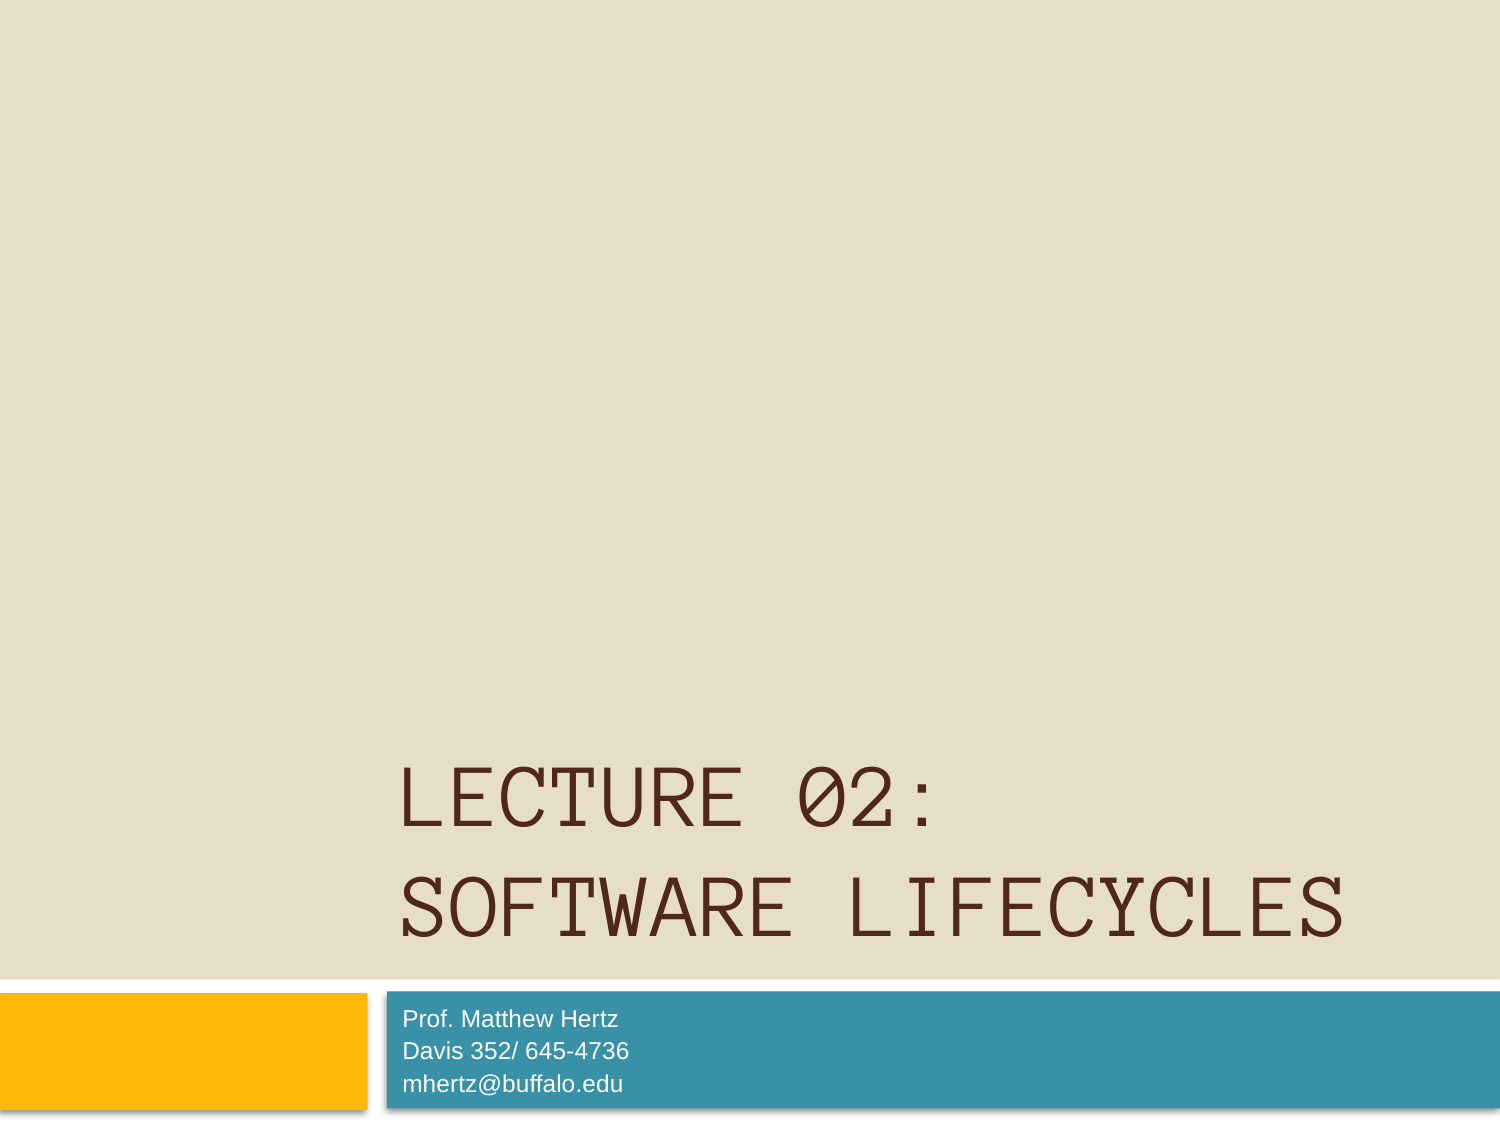

# Lecture 02: Software Lifecycles
Prof. Matthew Hertz
Davis 352/ 645-4736
mhertz@buffalo.edu